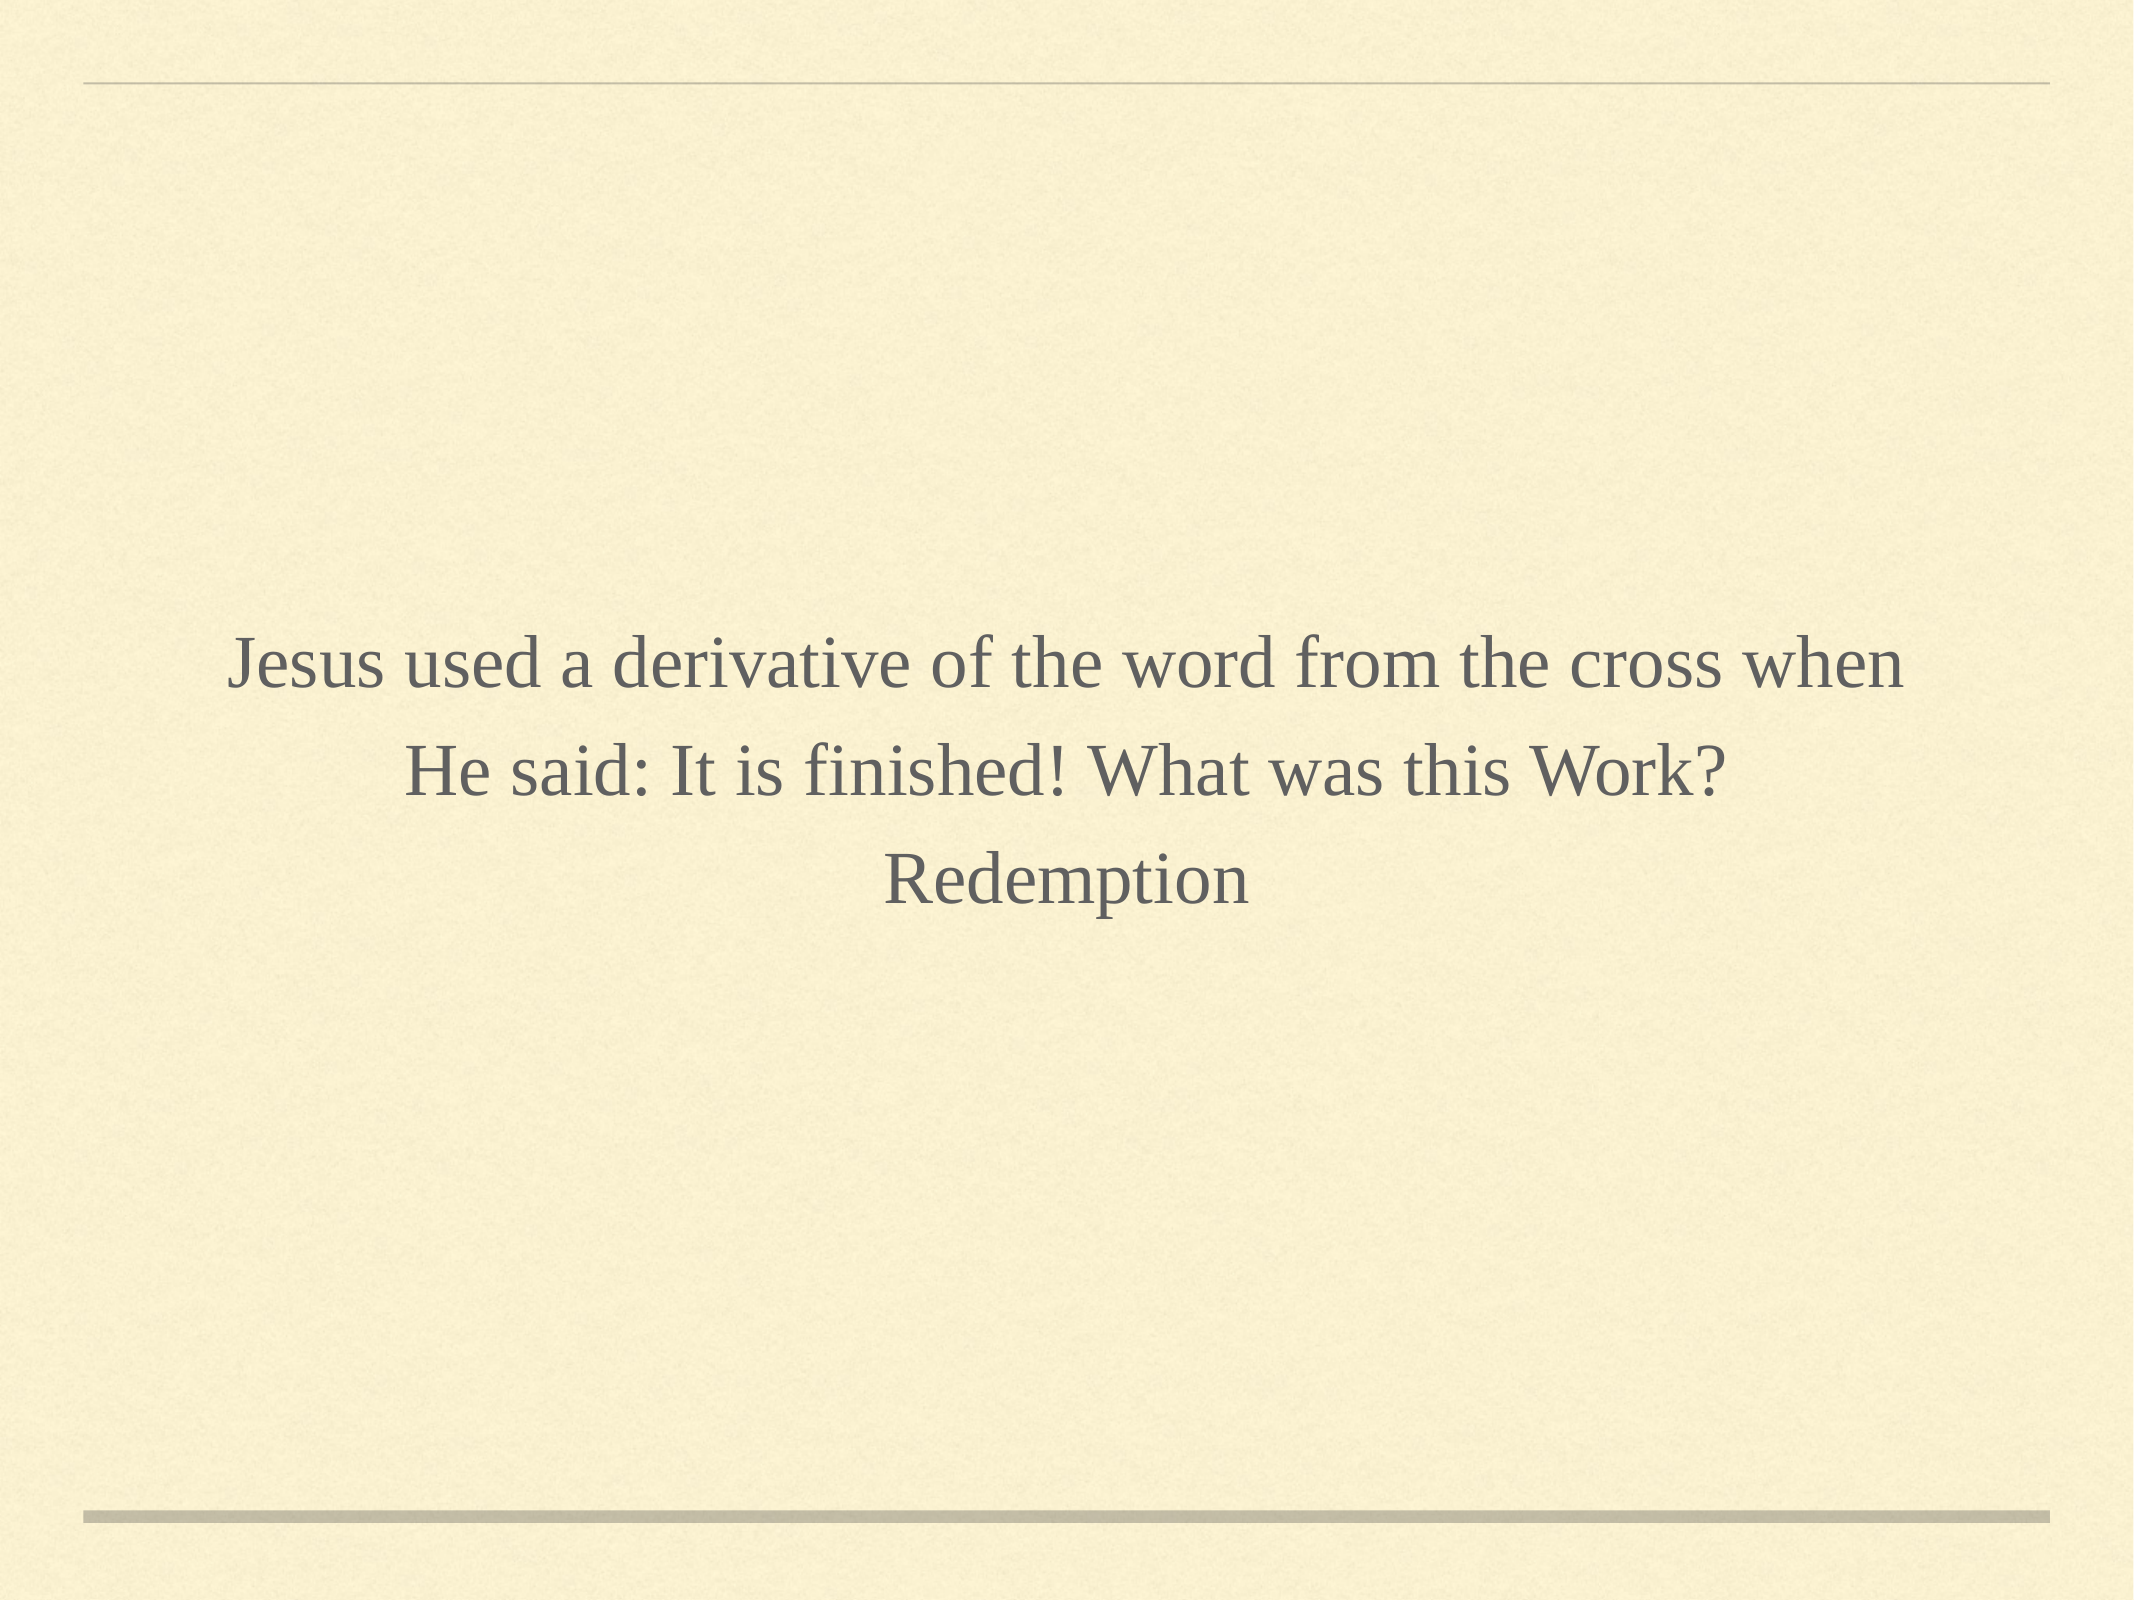

Jesus used a derivative of the word from the cross when He said: It is finished! What was this Work? Redemption